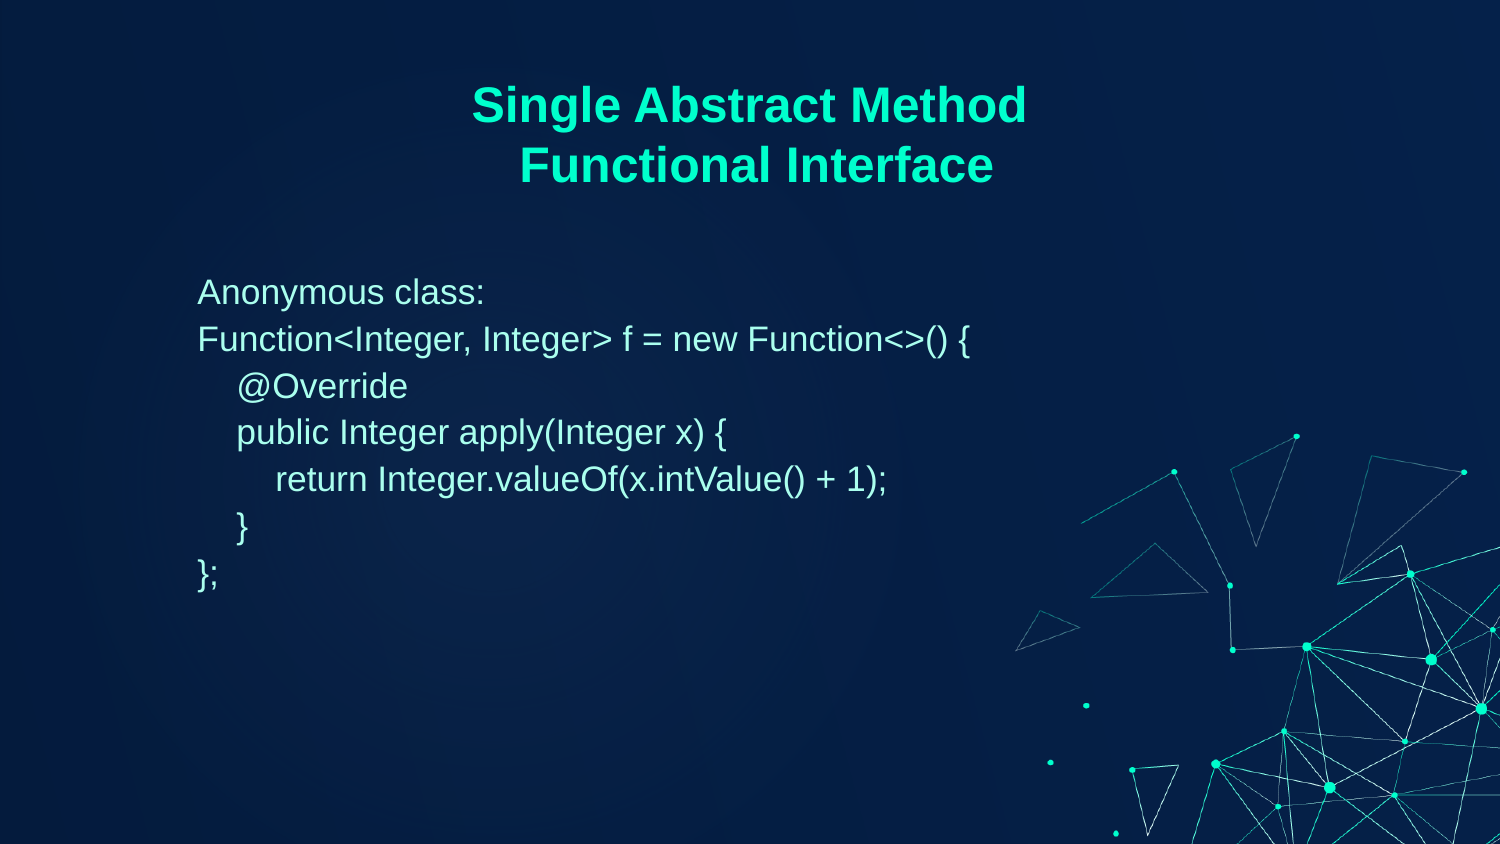

# Single Abstract Method
 Functional Interface

Anonymous class:
Function<Integer, Integer> f = new Function<>() {
    @Override
    public Integer apply(Integer x) {
        return Integer.valueOf(x.intValue() + 1);
    }
};